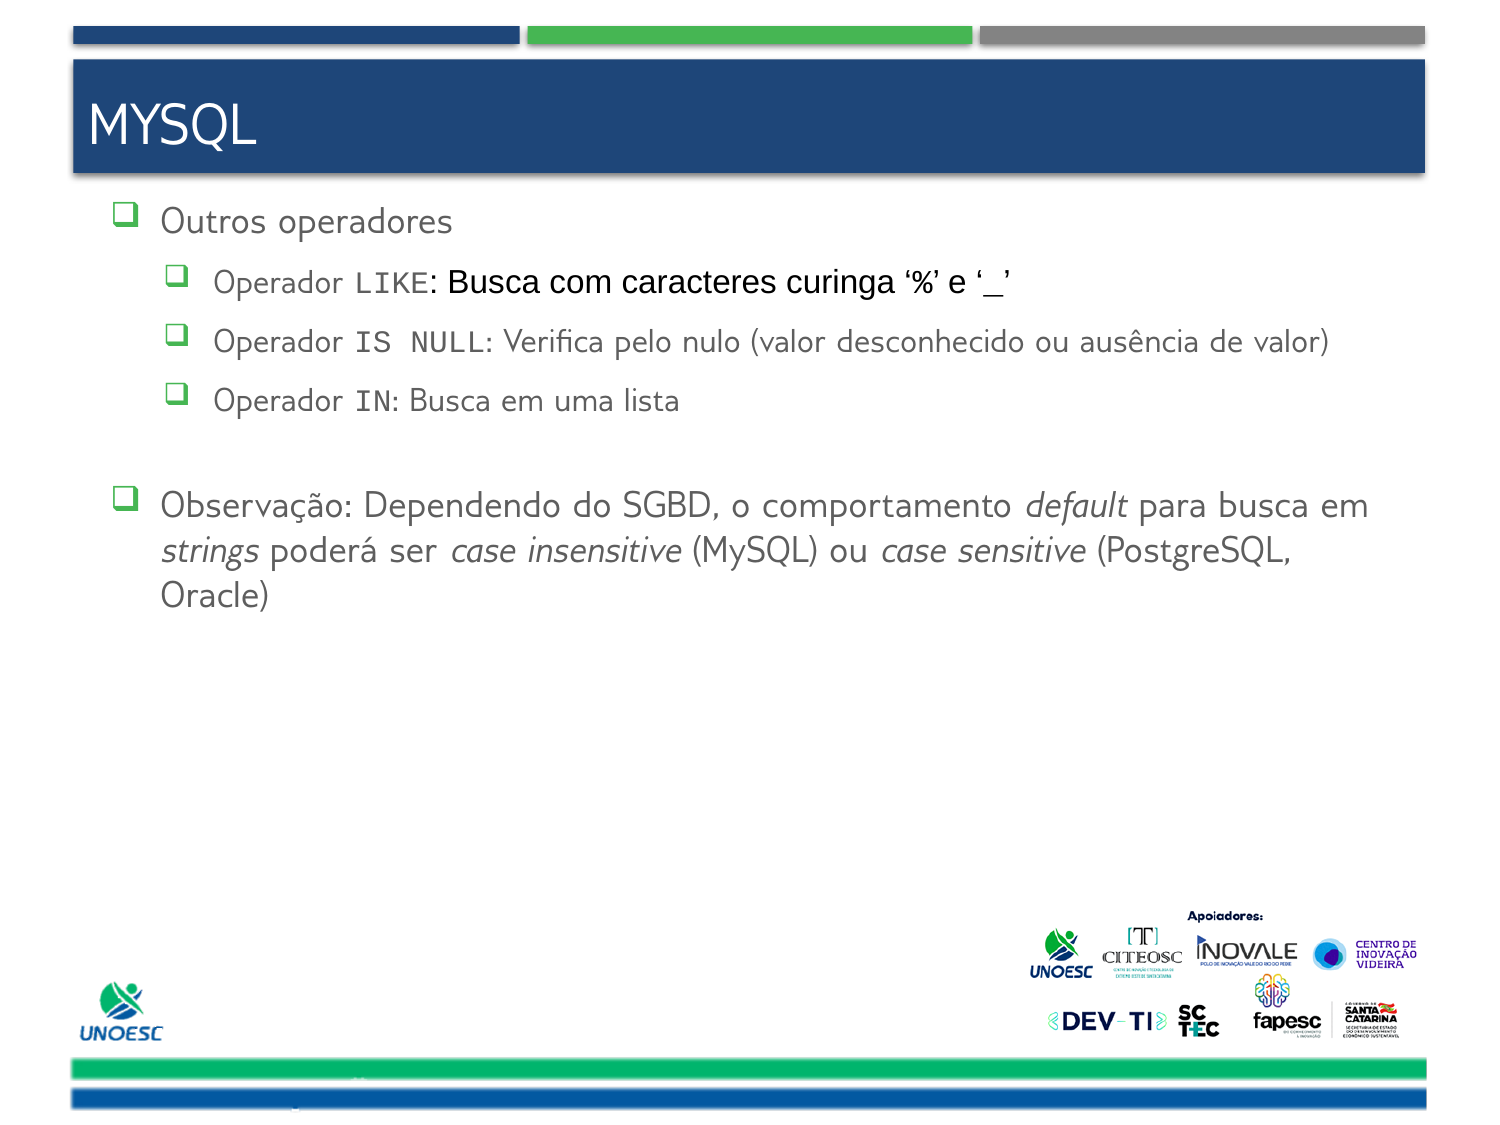

# MySQL
Outros operadores
Operador LIKE: Busca com caracteres curinga ‘%’ e ‘_’
Operador IS NULL: Verifica pelo nulo (valor desconhecido ou ausência de valor)
Operador IN: Busca em uma lista

Observação: Dependendo do SGBD, o comportamento default para busca em strings poderá ser case insensitive (MySQL) ou case sensitive (PostgreSQL, Oracle)